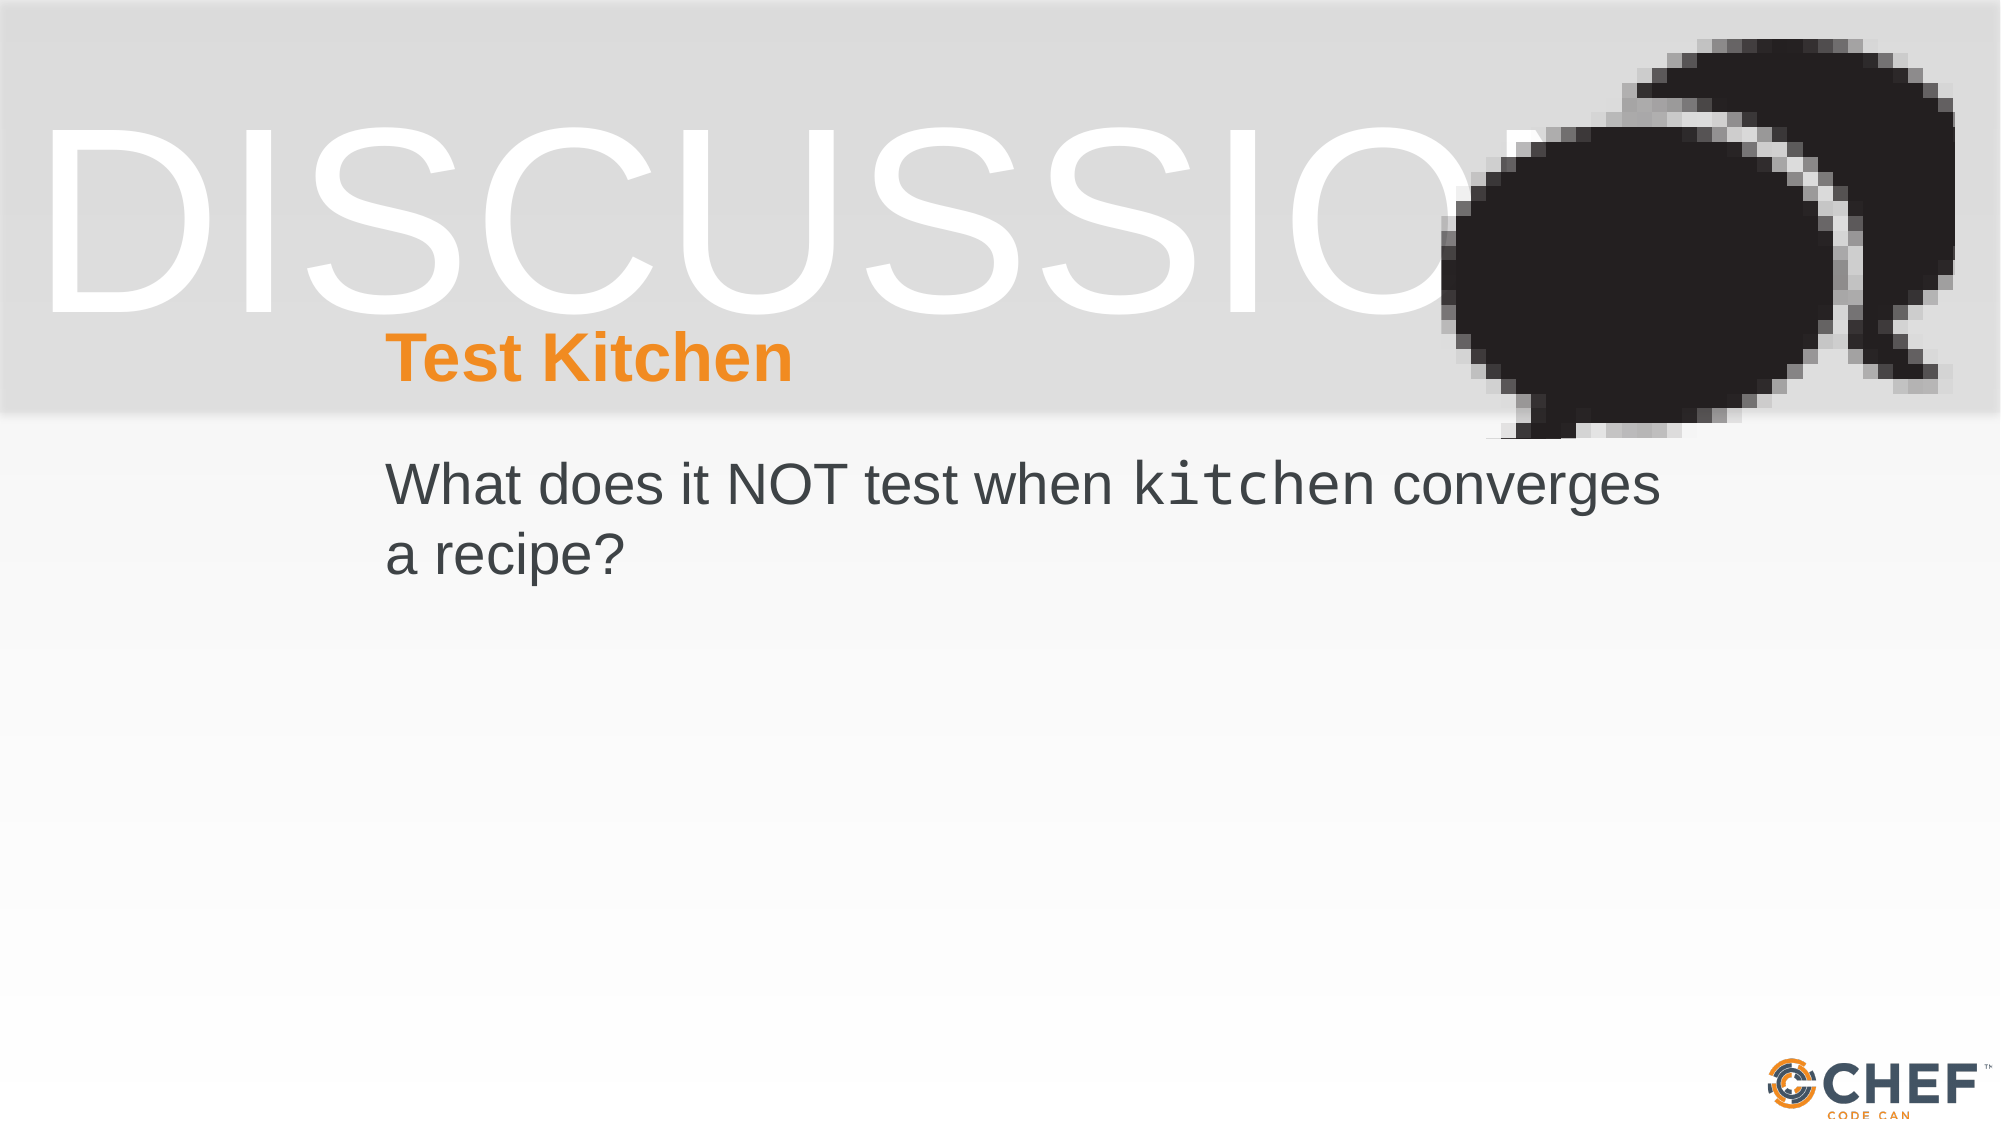

# Test Kitchen
What does it NOT test when kitchen converges a recipe?